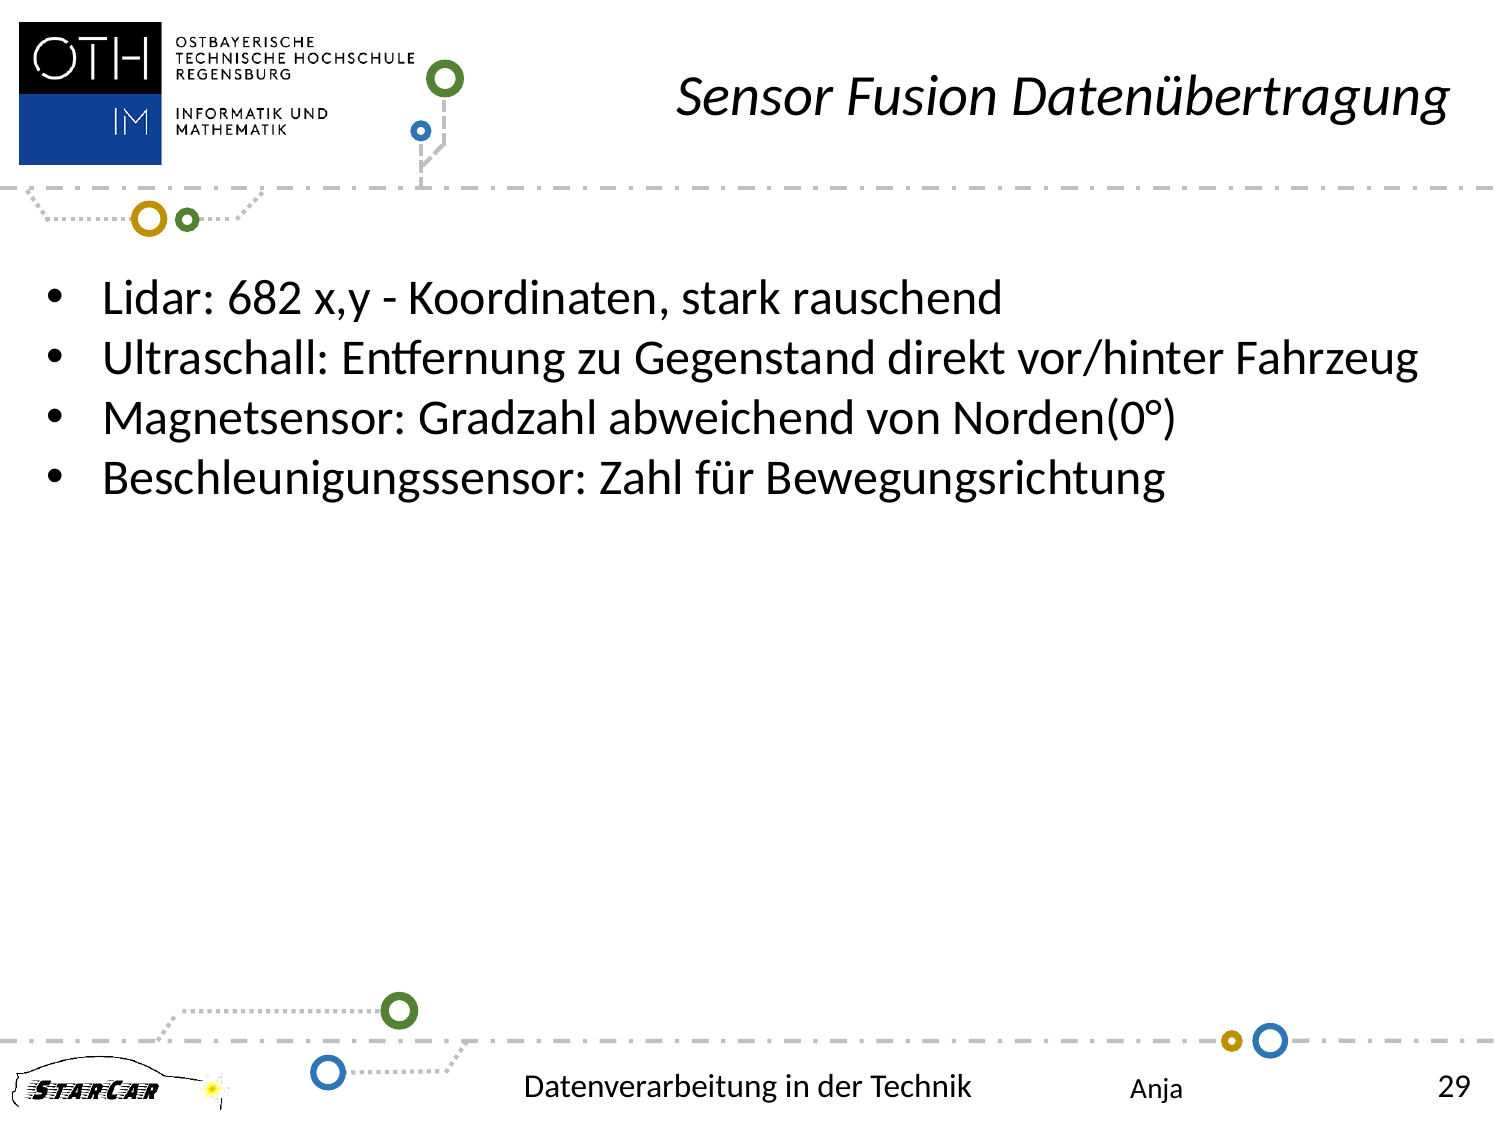

Sensor Fusion Datenübertragung
Lidar: 682 x,y - Koordinaten, stark rauschend
Ultraschall: Entfernung zu Gegenstand direkt vor/hinter Fahrzeug
Magnetsensor: Gradzahl abweichend von Norden(0°)
Beschleunigungssensor: Zahl für Bewegungsrichtung

Datenverarbeitung in der Technik
Anja